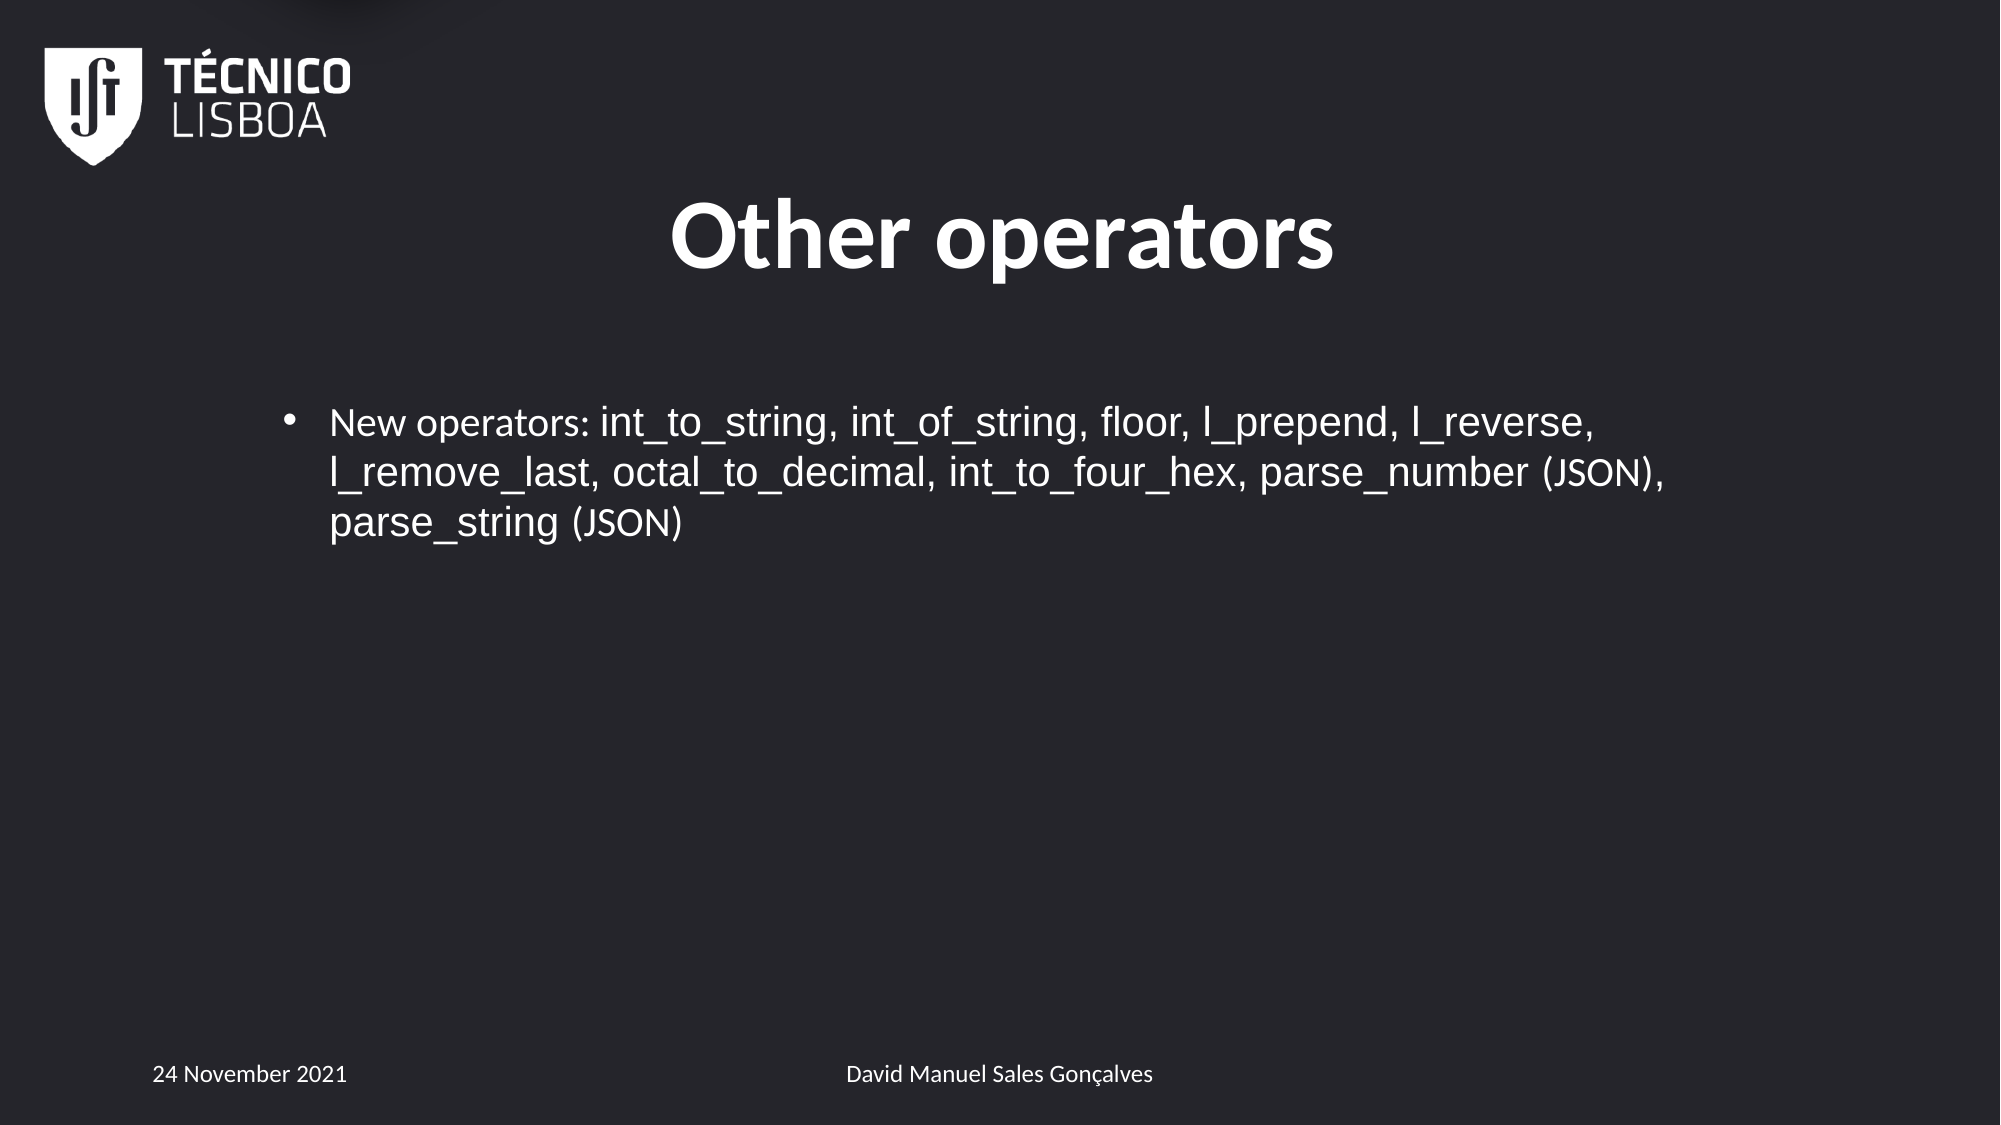

1
# Other operators
New operators: int_to_string, int_of_string, floor, l_prepend, l_reverse, l_remove_last, octal_to_decimal, int_to_four_hex, parse_number (JSON), parse_string (JSON)
24 November 2021
David Manuel Sales Gonçalves
72